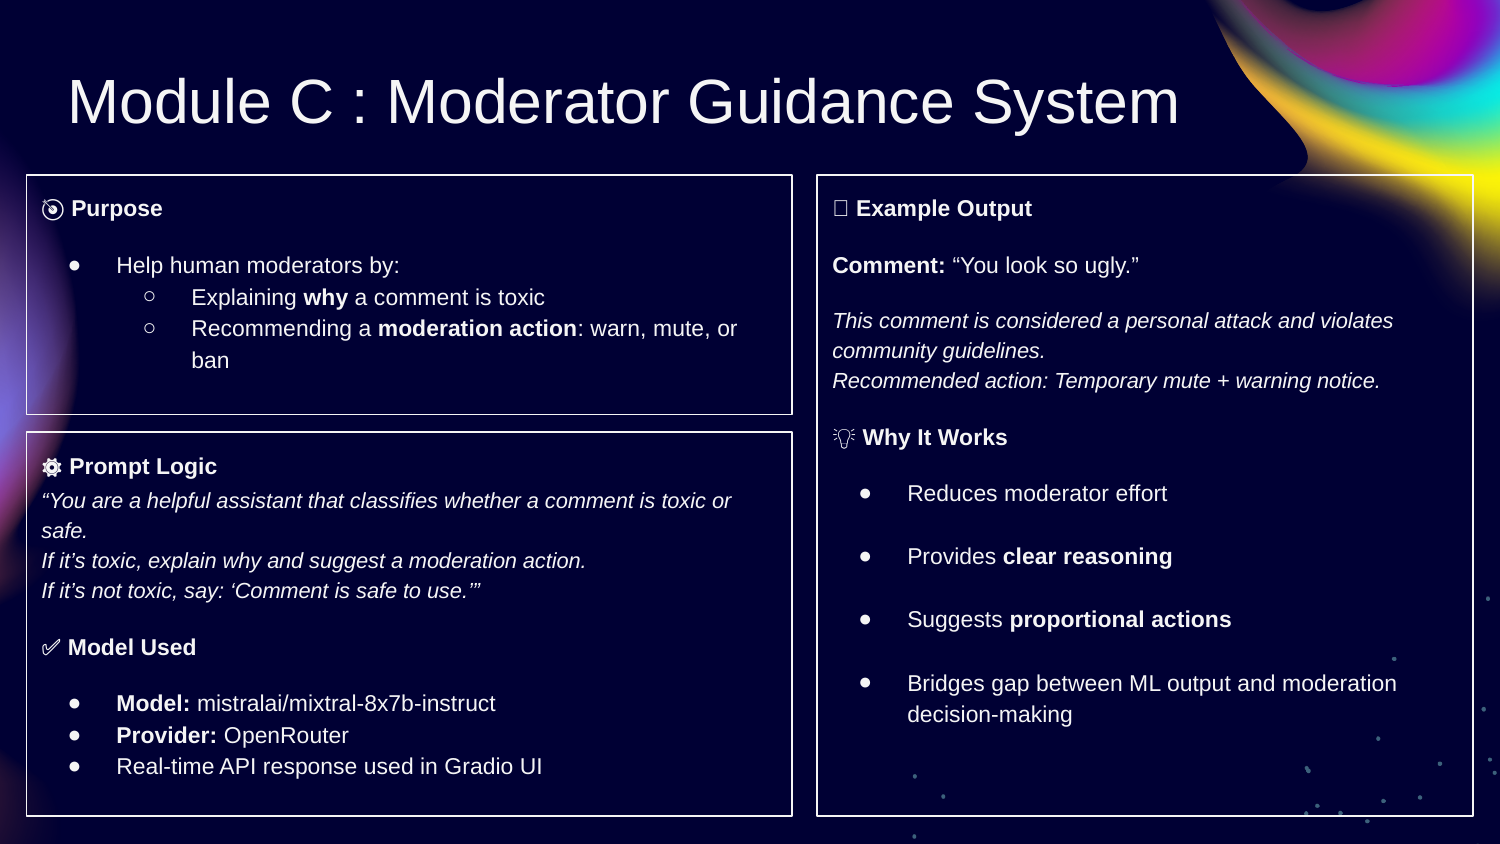

# Module C : Moderator Guidance System
🎯 Purpose
Help human moderators by:
Explaining why a comment is toxic
Recommending a moderation action: warn, mute, or ban
🧪 Example Output
Comment: “You look so ugly.”
This comment is considered a personal attack and violates community guidelines.
Recommended action: Temporary mute + warning notice.
💡 Why It Works
Reduces moderator effort
Provides clear reasoning
Suggests proportional actions
Bridges gap between ML output and moderation decision-making

⚙️ Prompt Logic
“You are a helpful assistant that classifies whether a comment is toxic or safe.
If it’s toxic, explain why and suggest a moderation action.
If it’s not toxic, say: ‘Comment is safe to use.’”
✅ Model Used
Model: mistralai/mixtral-8x7b-instruct
Provider: OpenRouter
Real-time API response used in Gradio UI